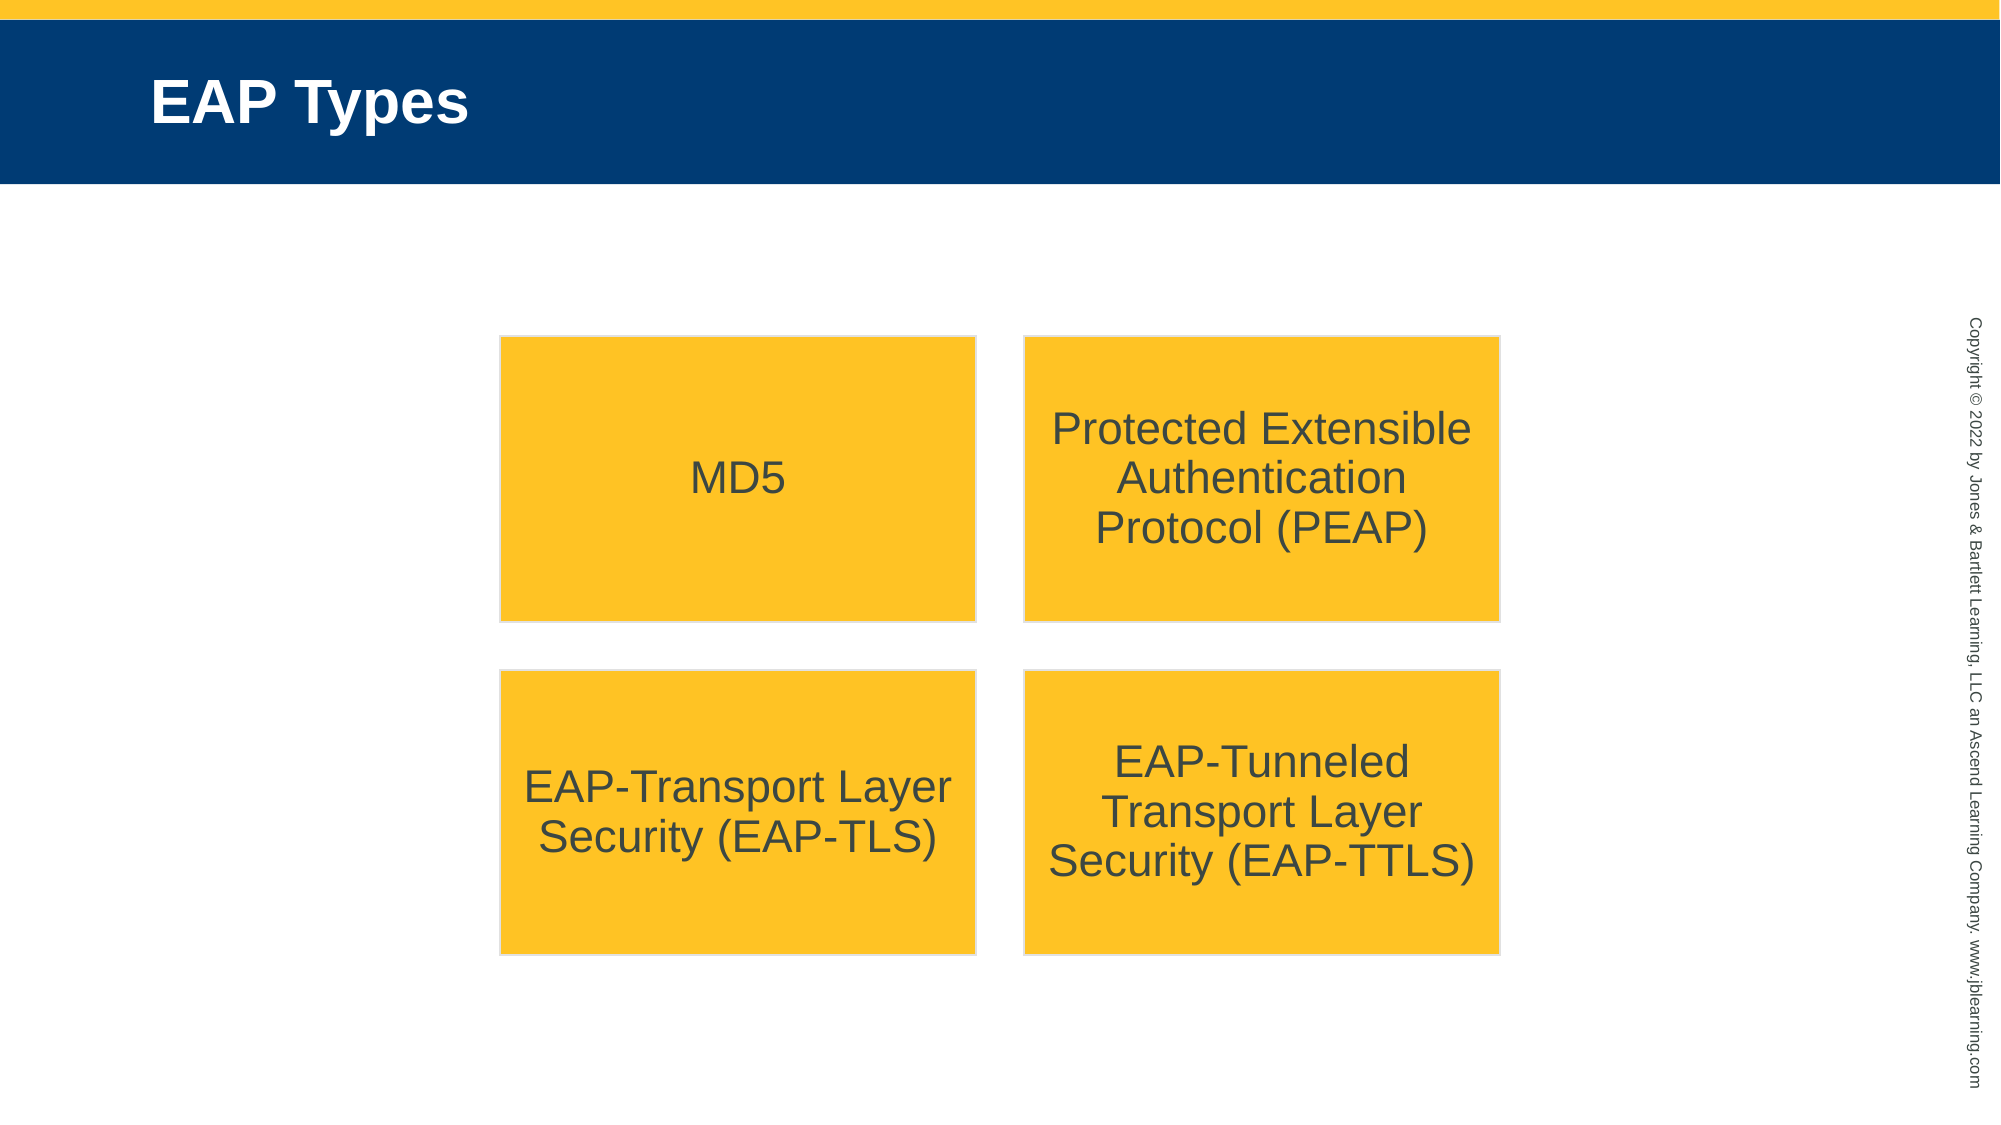

# EAP Types
MD5
Protected Extensible Authentication Protocol (PEAP)
EAP-Transport Layer Security (EAP-TLS)
EAP-Tunneled Transport Layer Security (EAP-TTLS)